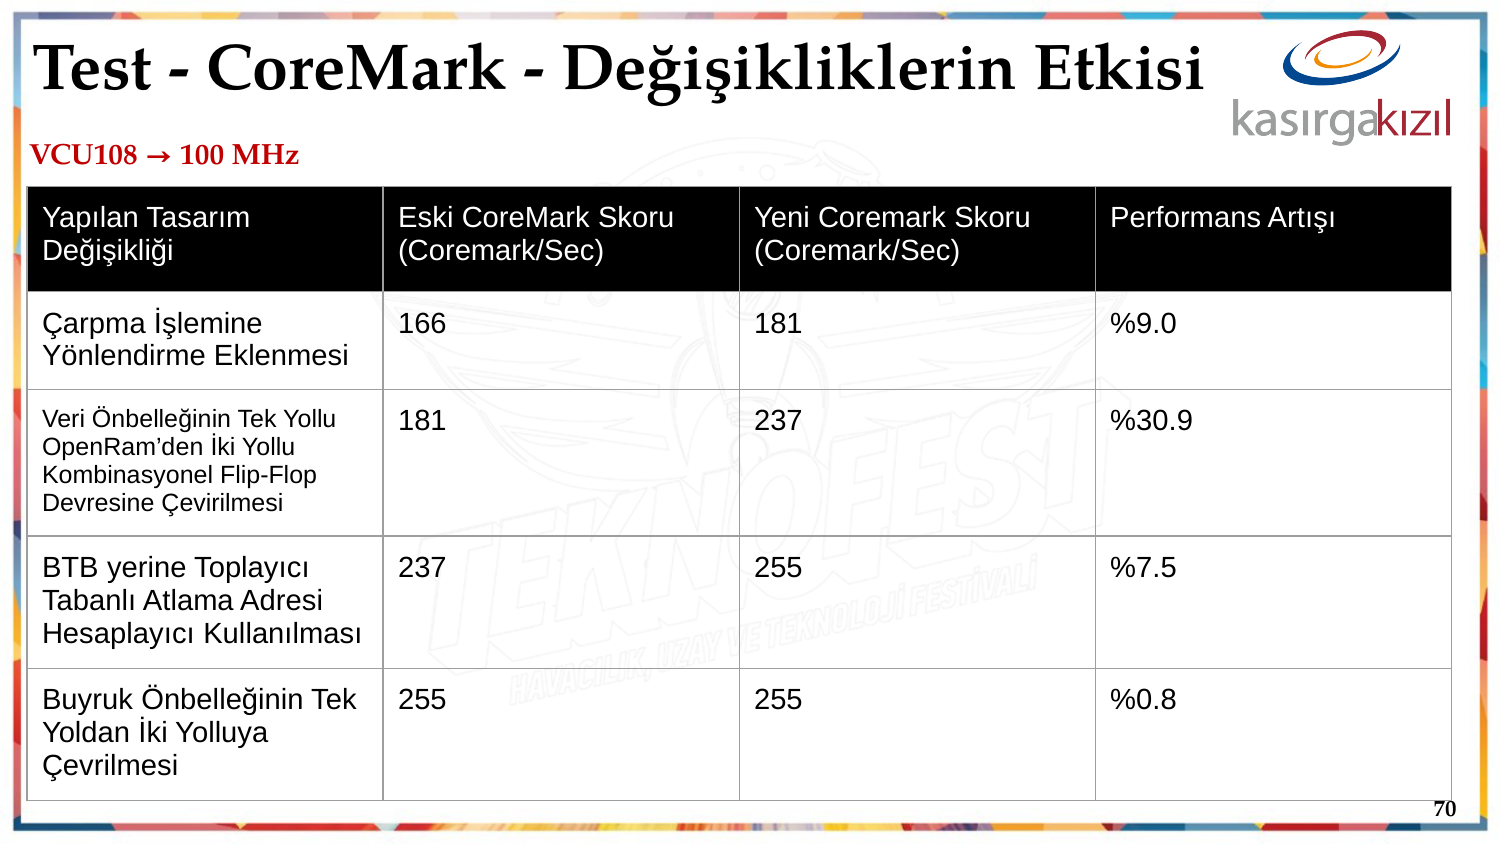

# Test - CoreMark - Değişikliklerin Etkisi
VCU108 → 100 MHz
| Yapılan Tasarım Değişikliği | Eski CoreMark Skoru (Coremark/Sec) | Yeni Coremark Skoru (Coremark/Sec) | Performans Artışı |
| --- | --- | --- | --- |
| Çarpma İşlemine Yönlendirme Eklenmesi | 166 | 181 | %9.0 |
| Veri Önbelleğinin Tek Yollu OpenRam’den İki Yollu Kombinasyonel Flip-Flop Devresine Çevirilmesi | 181 | 237 | %30.9 |
| BTB yerine Toplayıcı Tabanlı Atlama Adresi Hesaplayıcı Kullanılması | 237 | 255 | %7.5 |
| Buyruk Önbelleğinin Tek Yoldan İki Yolluya Çevrilmesi | 255 | 255 | %0.8 |
70